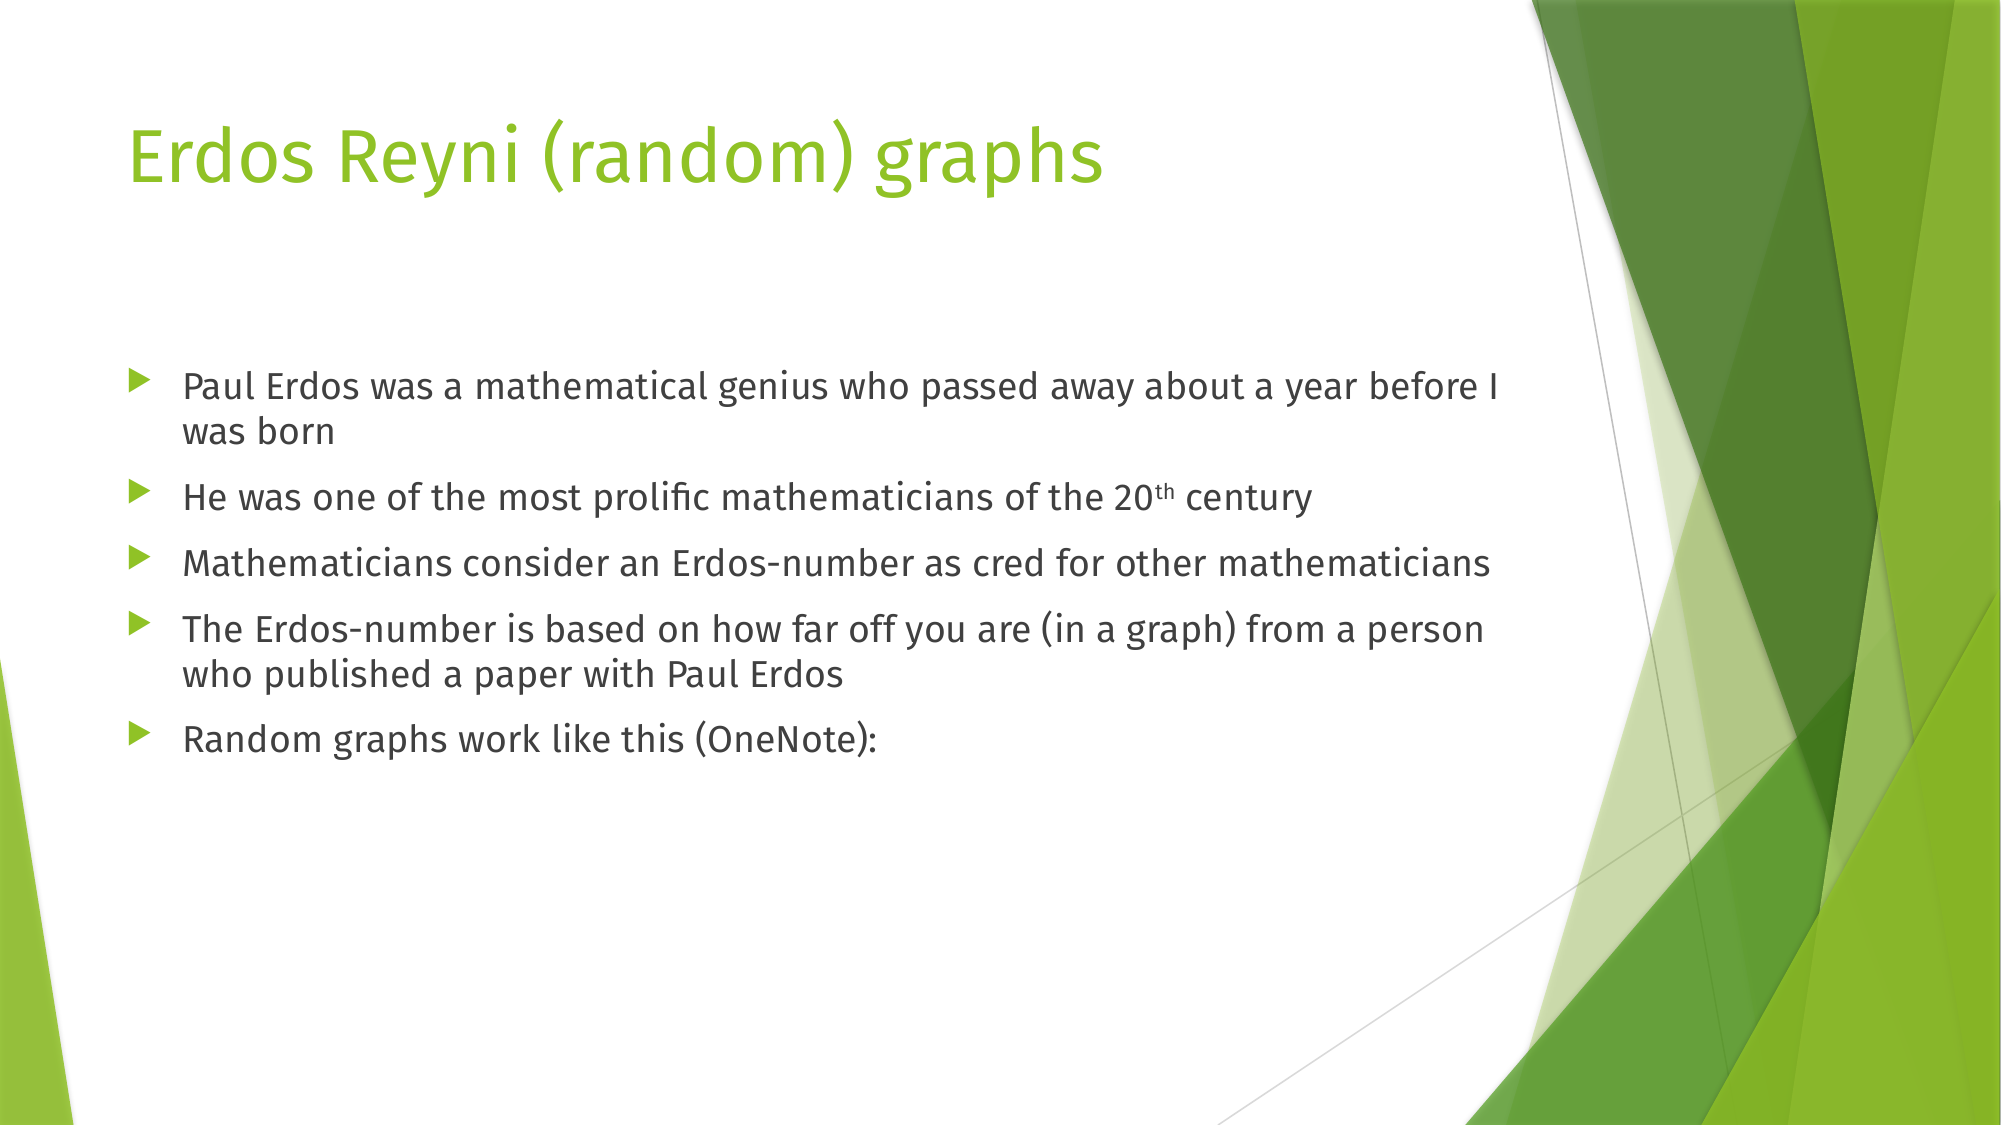

# Erdos Reyni (random) graphs
Paul Erdos was a mathematical genius who passed away about a year before I was born
He was one of the most prolific mathematicians of the 20th century
Mathematicians consider an Erdos-number as cred for other mathematicians
The Erdos-number is based on how far off you are (in a graph) from a person who published a paper with Paul Erdos
Random graphs work like this (OneNote):